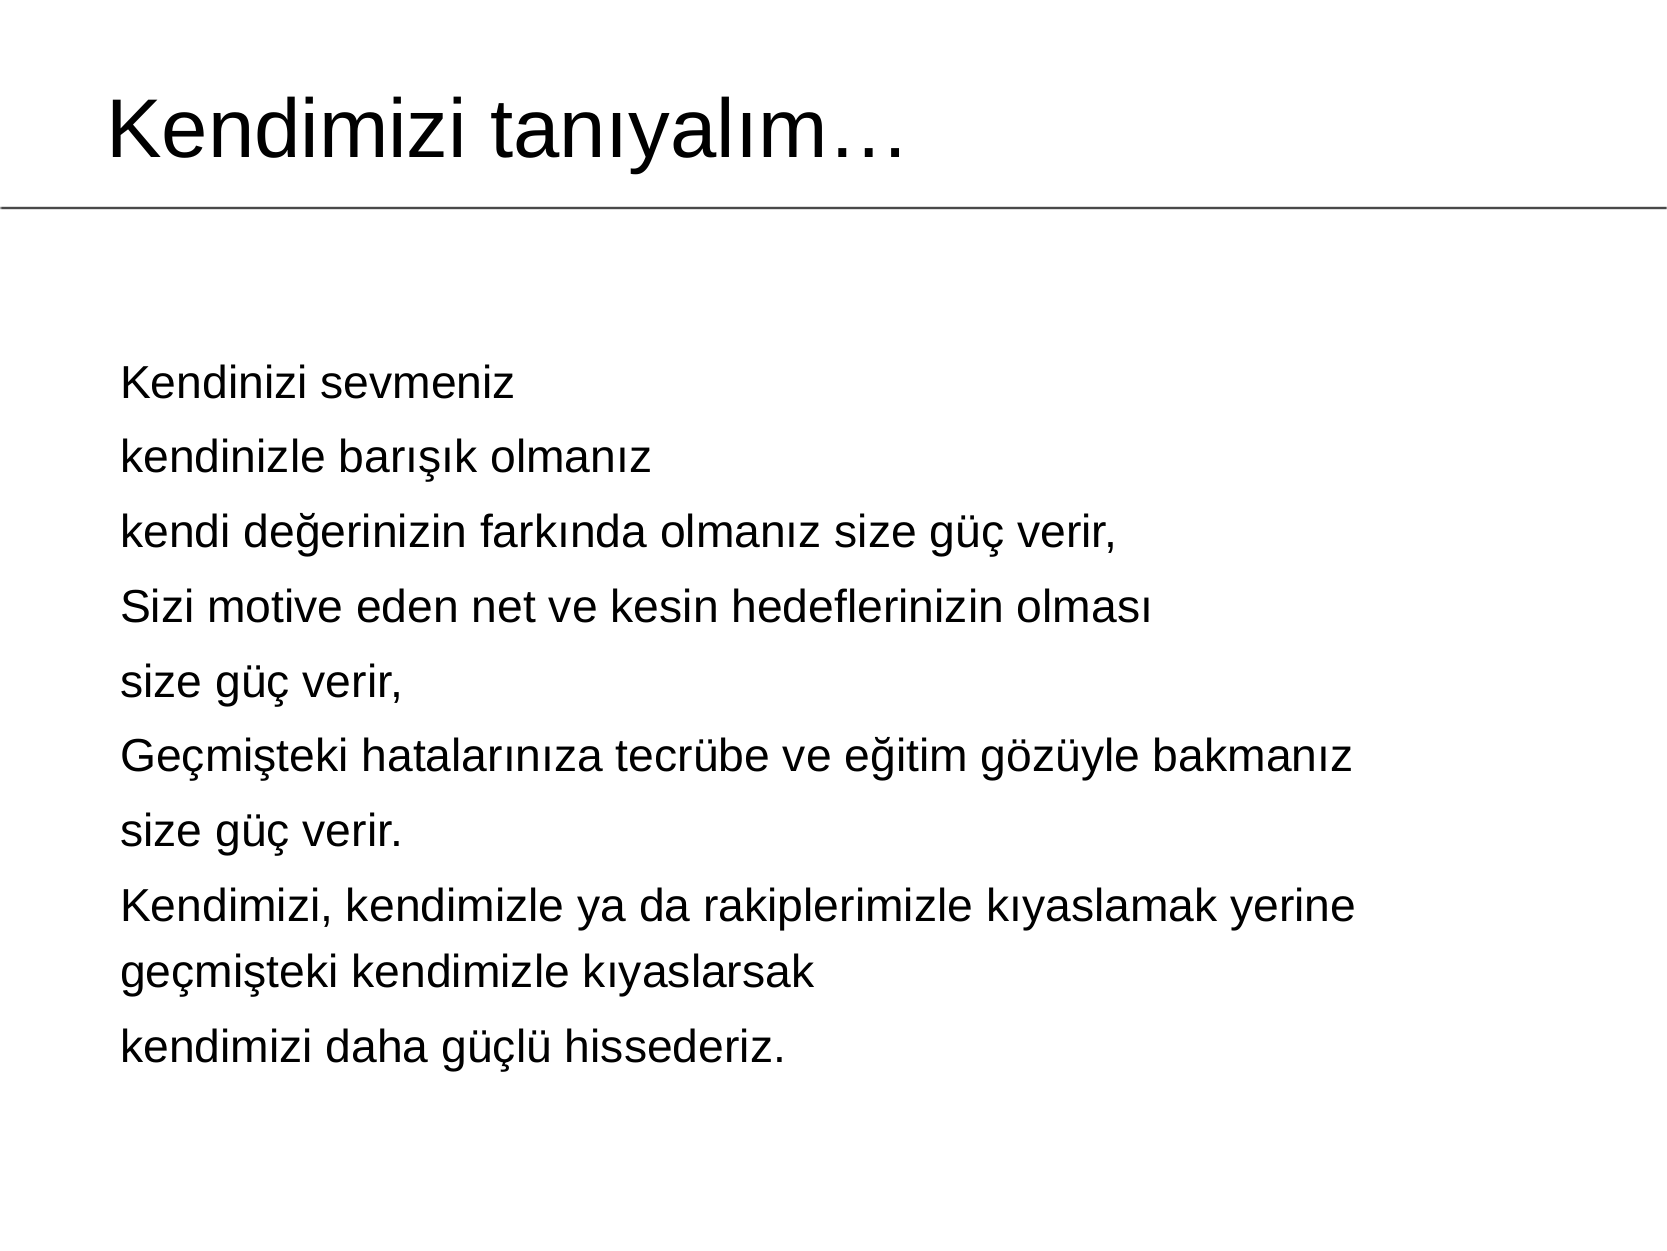

# Kendimizi tanıyalım…
Kendinizi sevmeniz
kendinizle barışık olmanız
kendi değerinizin farkında olmanız size güç verir,
Sizi motive eden net ve kesin hedeflerinizin olması
size güç verir,
Geçmişteki hatalarınıza tecrübe ve eğitim gözüyle bakmanız
size güç verir.
Kendimizi, kendimizle ya da rakiplerimizle kıyaslamak yerine geçmişteki kendimizle kıyaslarsak
kendimizi daha güçlü hissederiz.